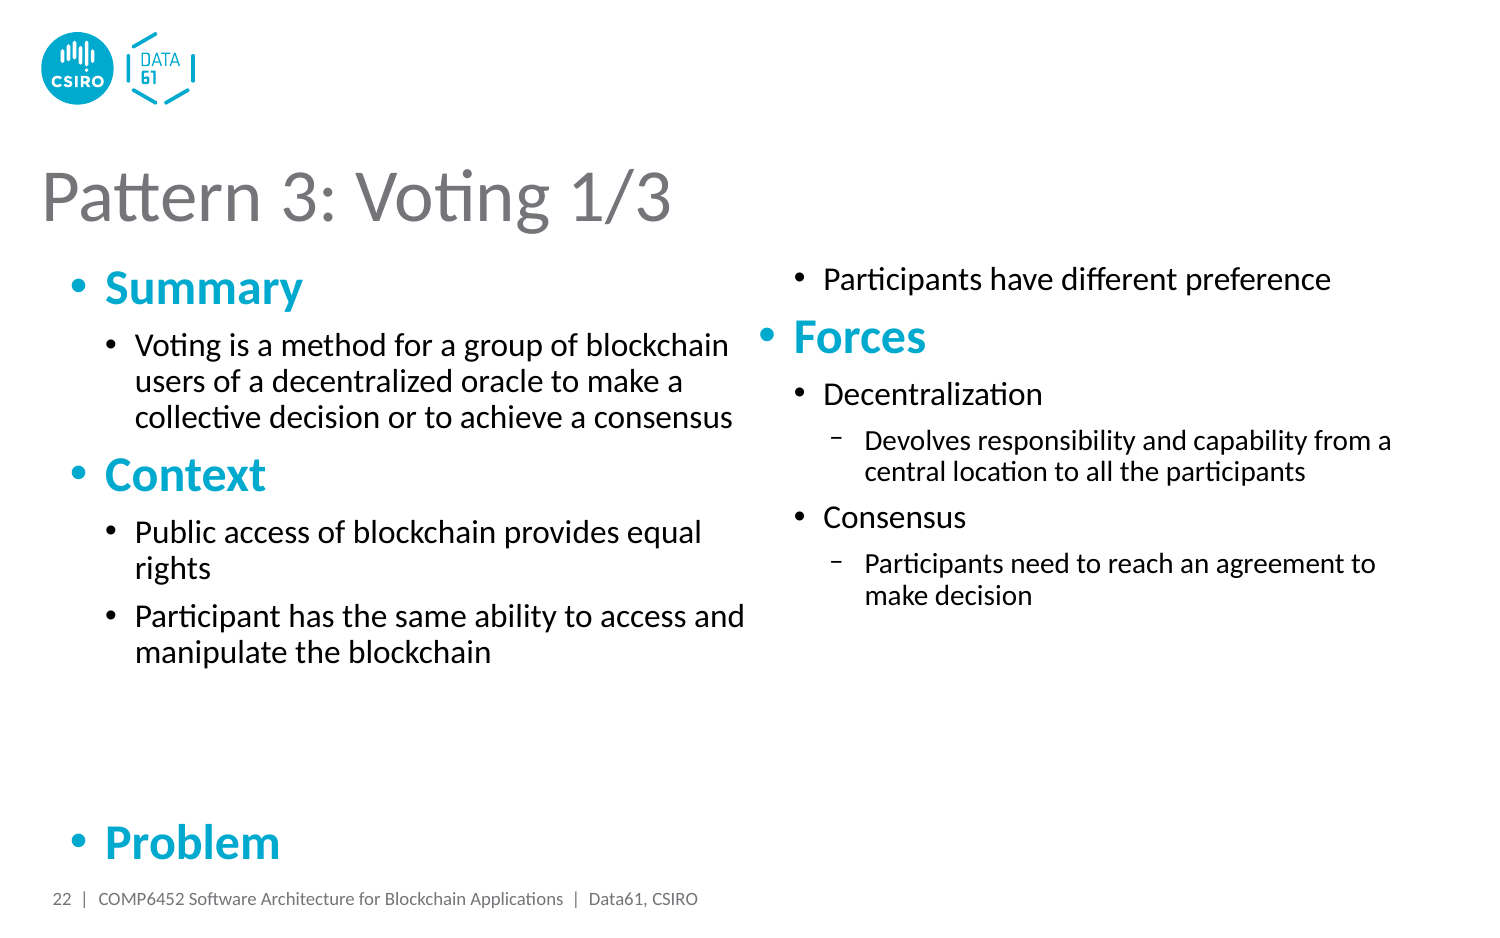

# Pattern 3: Voting 1/3
Summary
Voting is a method for a group of blockchain users of a decentralized oracle to make a collective decision or to achieve a consensus
Context
Public access of blockchain provides equal rights
Participant has the same ability to access and manipulate the blockchain

Problem
Participants have different preference
Forces
Decentralization
Devolves responsibility and capability from a central location to all the participants
Consensus
Participants need to reach an agreement to make decision
22  |
COMP6452 Software Architecture for Blockchain Applications  |  Data61, CSIRO